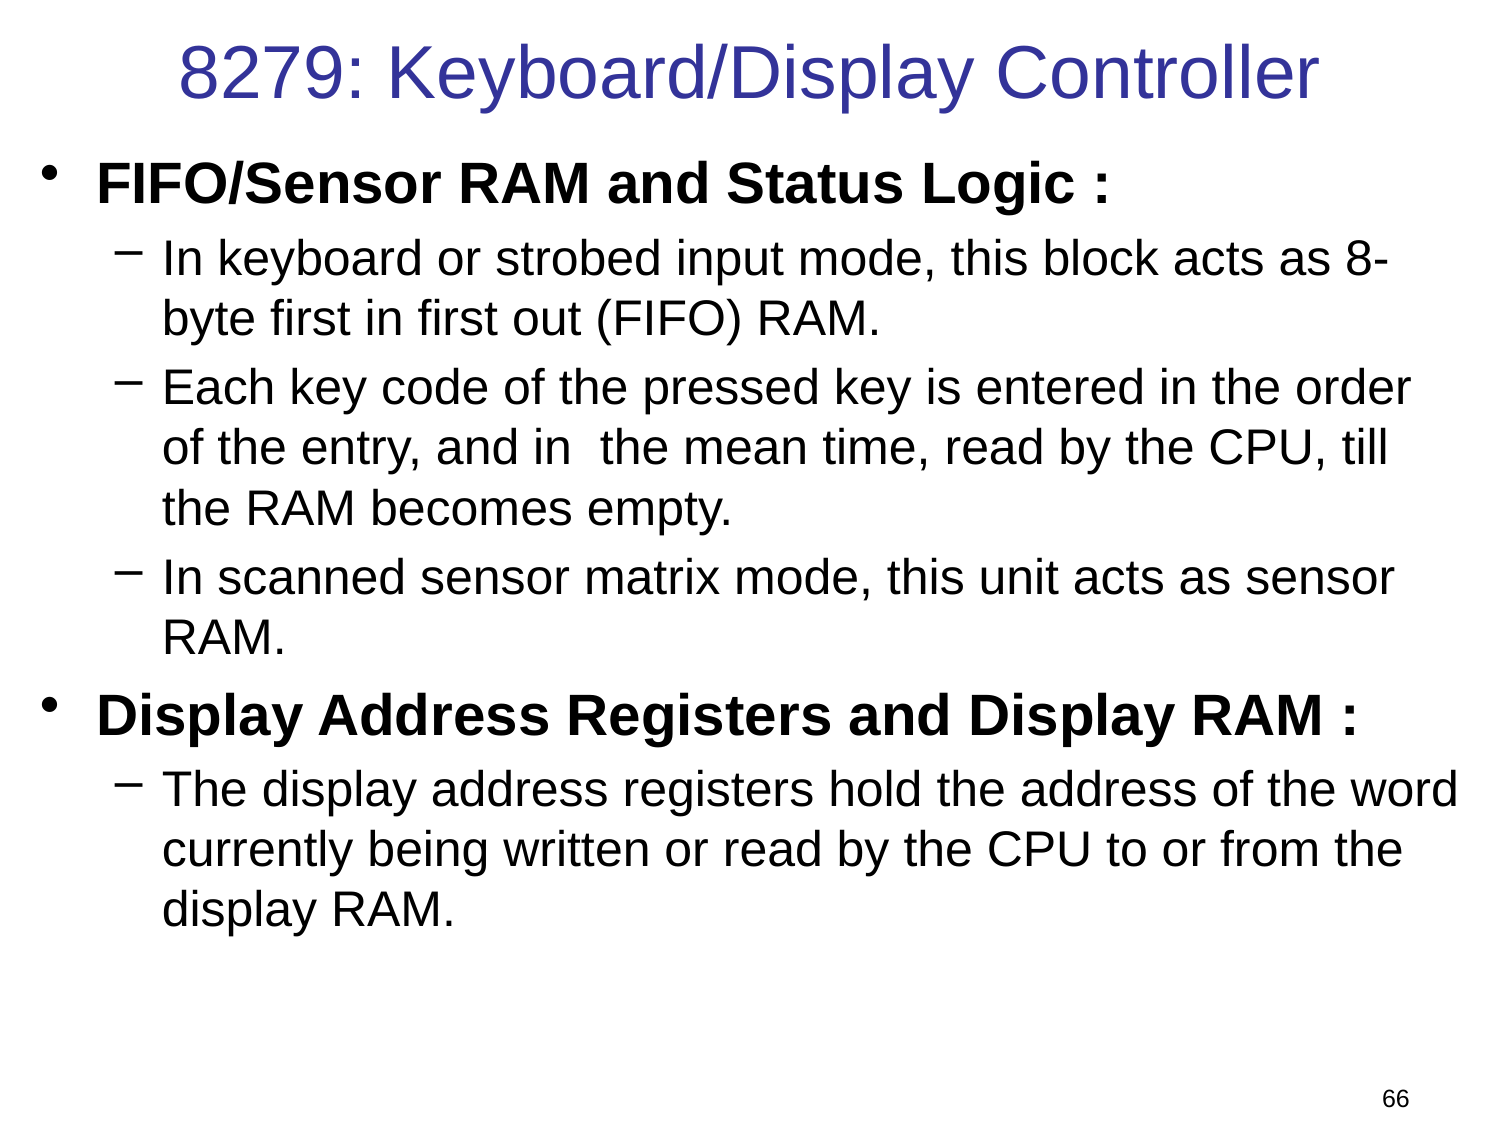

# 8279: Keyboard/Display Controller
FIFO/Sensor RAM and Status Logic :
In keyboard or strobed input mode, this block acts as 8-byte first in first out (FIFO) RAM.
Each key code of the pressed key is entered in the order of the entry, and in  the mean time, read by the CPU, till the RAM becomes empty.
In scanned sensor matrix mode, this unit acts as sensor RAM.
Display Address Registers and Display RAM :
The display address registers hold the address of the word currently being written or read by the CPU to or from the display RAM.
66